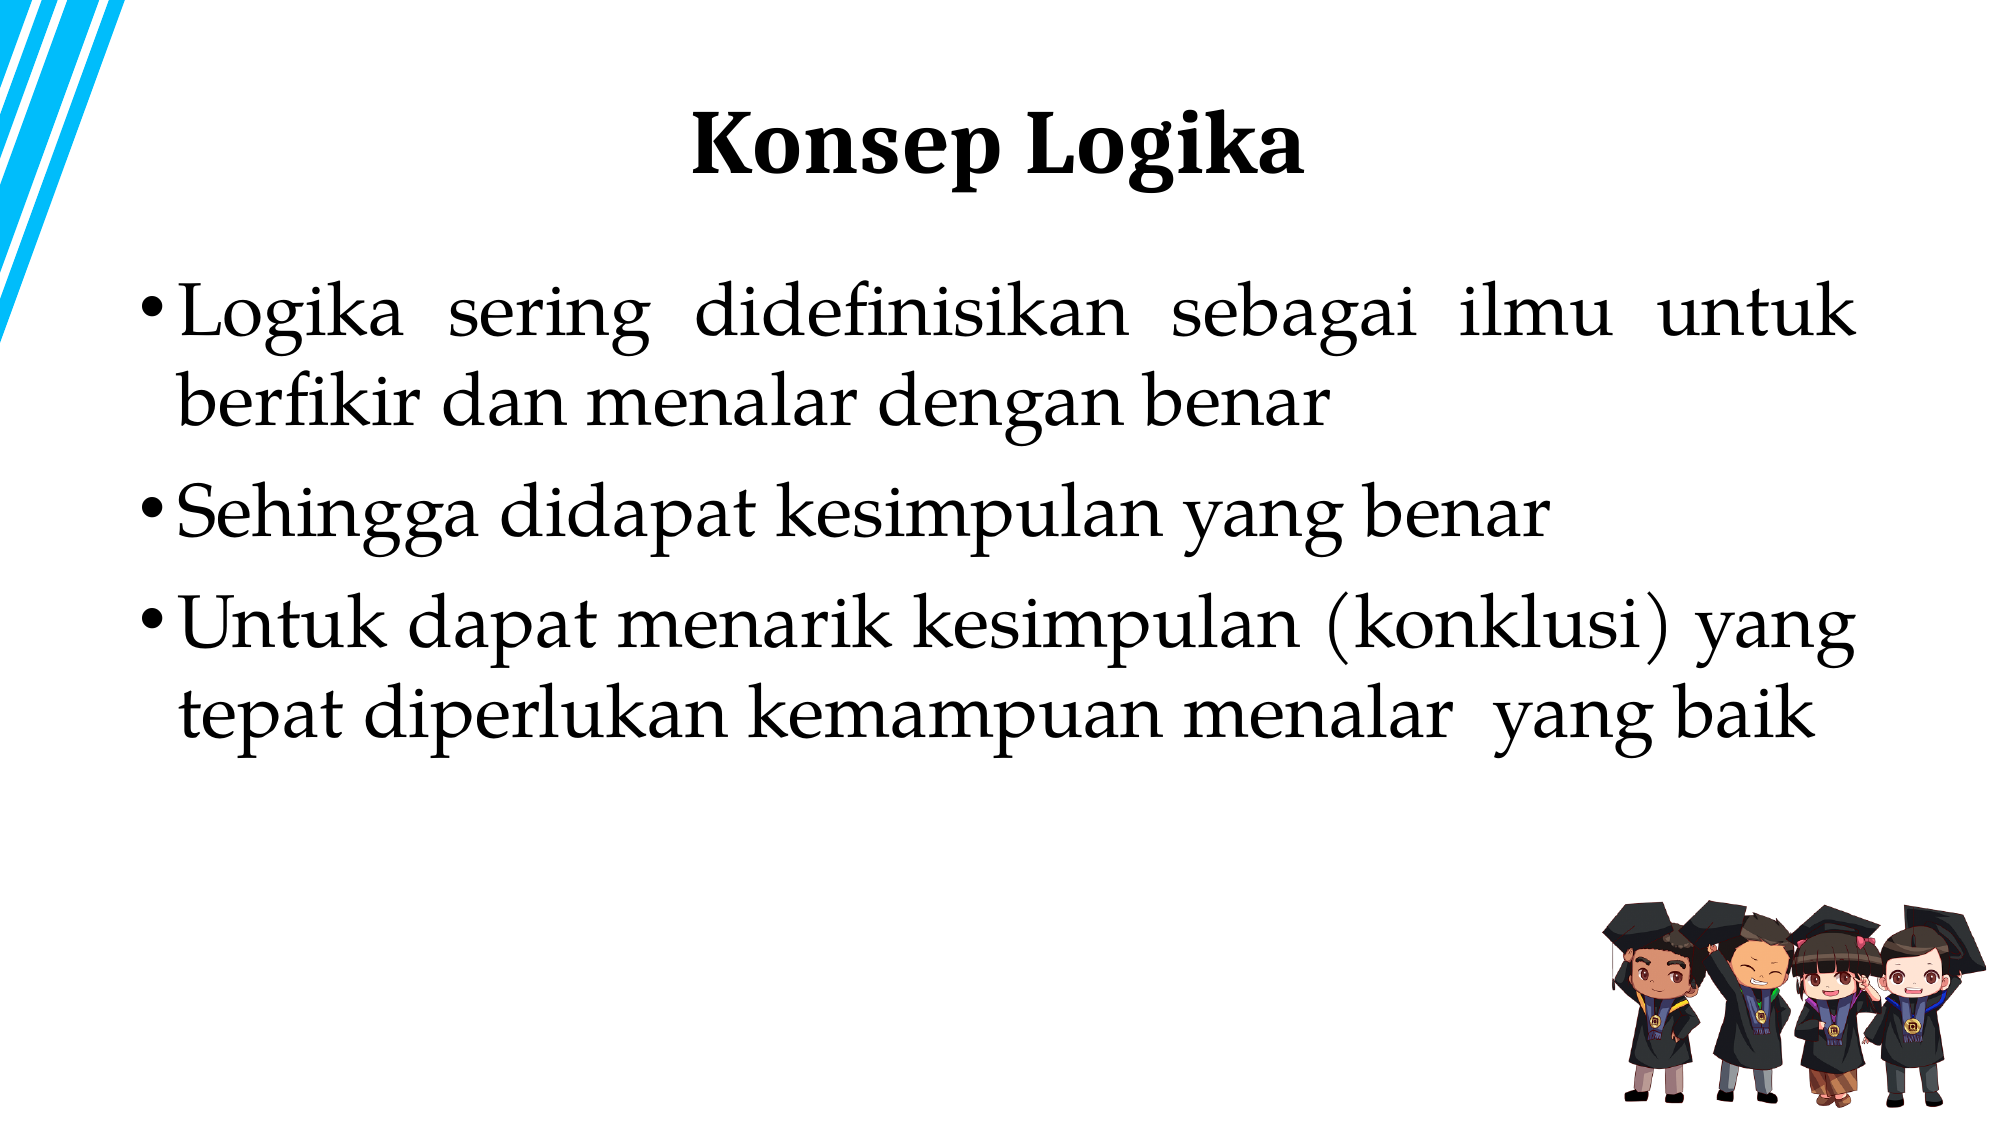

# Konsep Logika
Logika sering didefinisikan sebagai ilmu untuk berfikir dan menalar dengan benar
Sehingga didapat kesimpulan yang benar
Untuk dapat menarik kesimpulan (konklusi) yang tepat diperlukan kemampuan menalar  yang baik